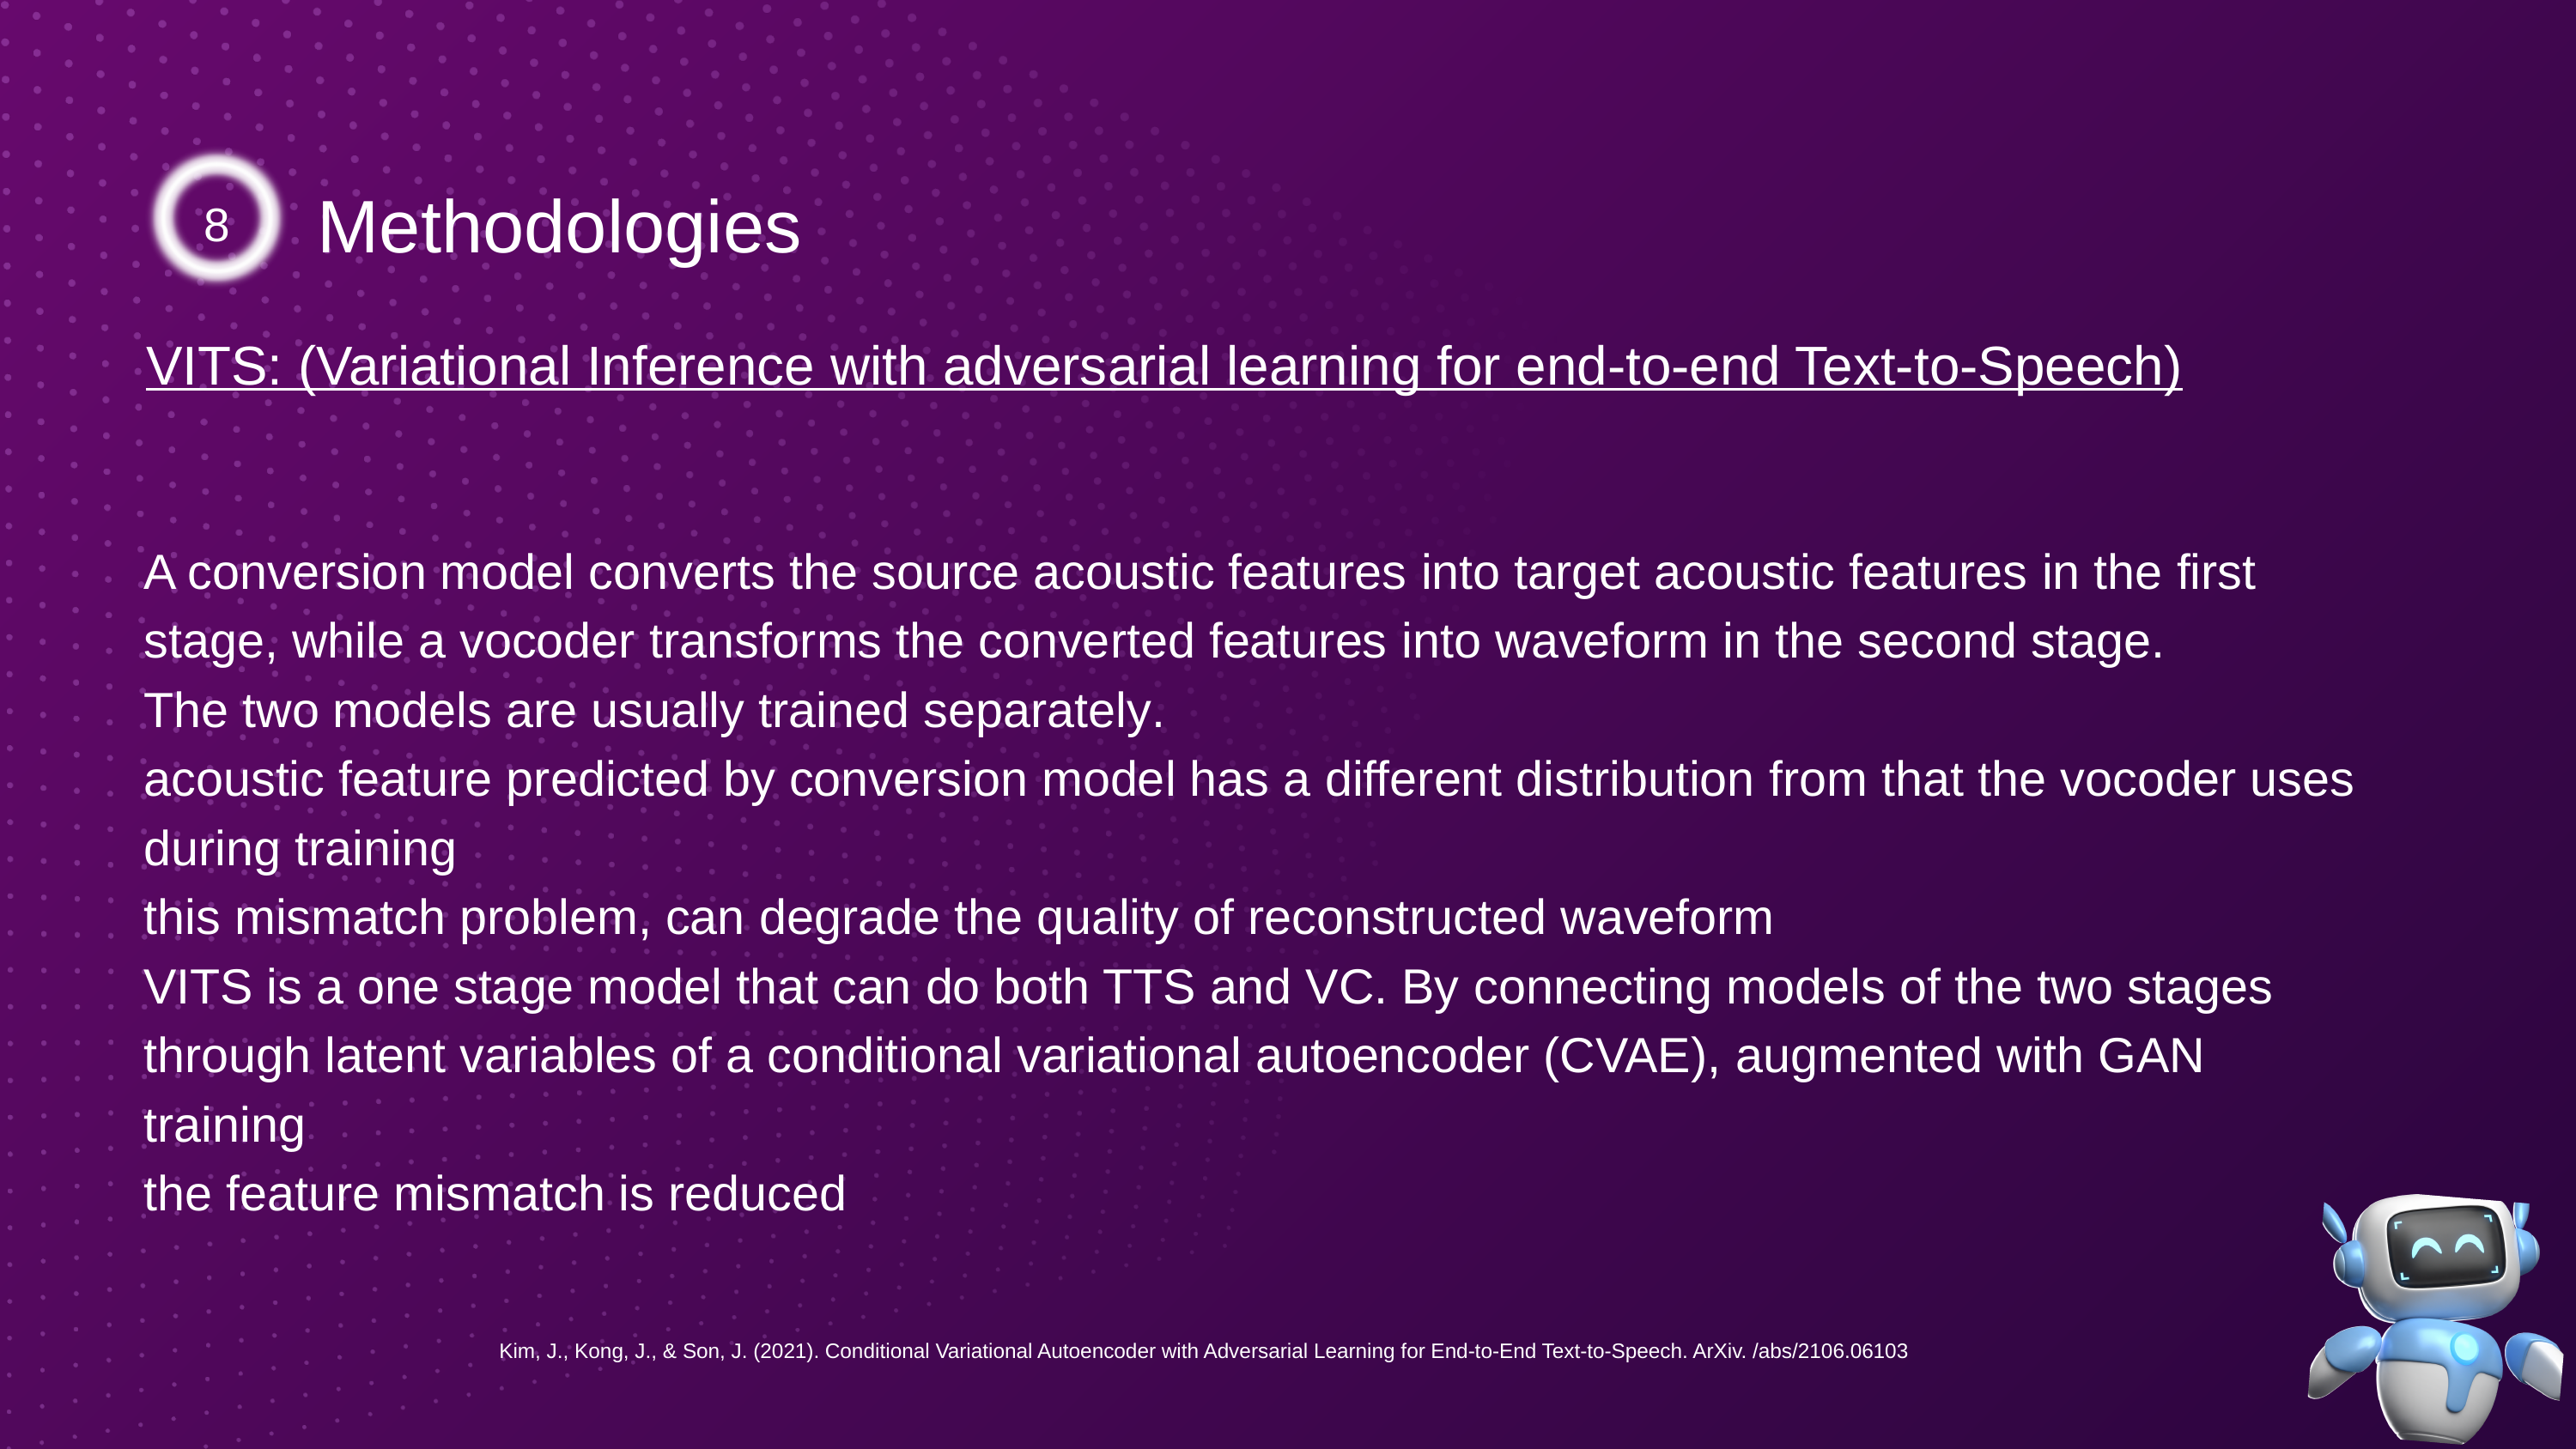

Methodologies
8
VITS: (Variational Inference with adversarial learning for end-to-end Text-to-Speech)

A conversion model converts the source acoustic features into target acoustic features in the first stage, while a vocoder transforms the converted features into waveform in the second stage.
The two models are usually trained separately.
acoustic feature predicted by conversion model has a different distribution from that the vocoder uses during training
this mismatch problem, can degrade the quality of reconstructed waveform
VITS is a one stage model that can do both TTS and VC. By connecting models of the two stages through latent variables of a conditional variational autoencoder (CVAE), augmented with GAN training
the feature mismatch is reduced

 Kim, J., Kong, J., & Son, J. (2021). Conditional Variational Autoencoder with Adversarial Learning for End-to-End Text-to-Speech. ArXiv. /abs/2106.06103